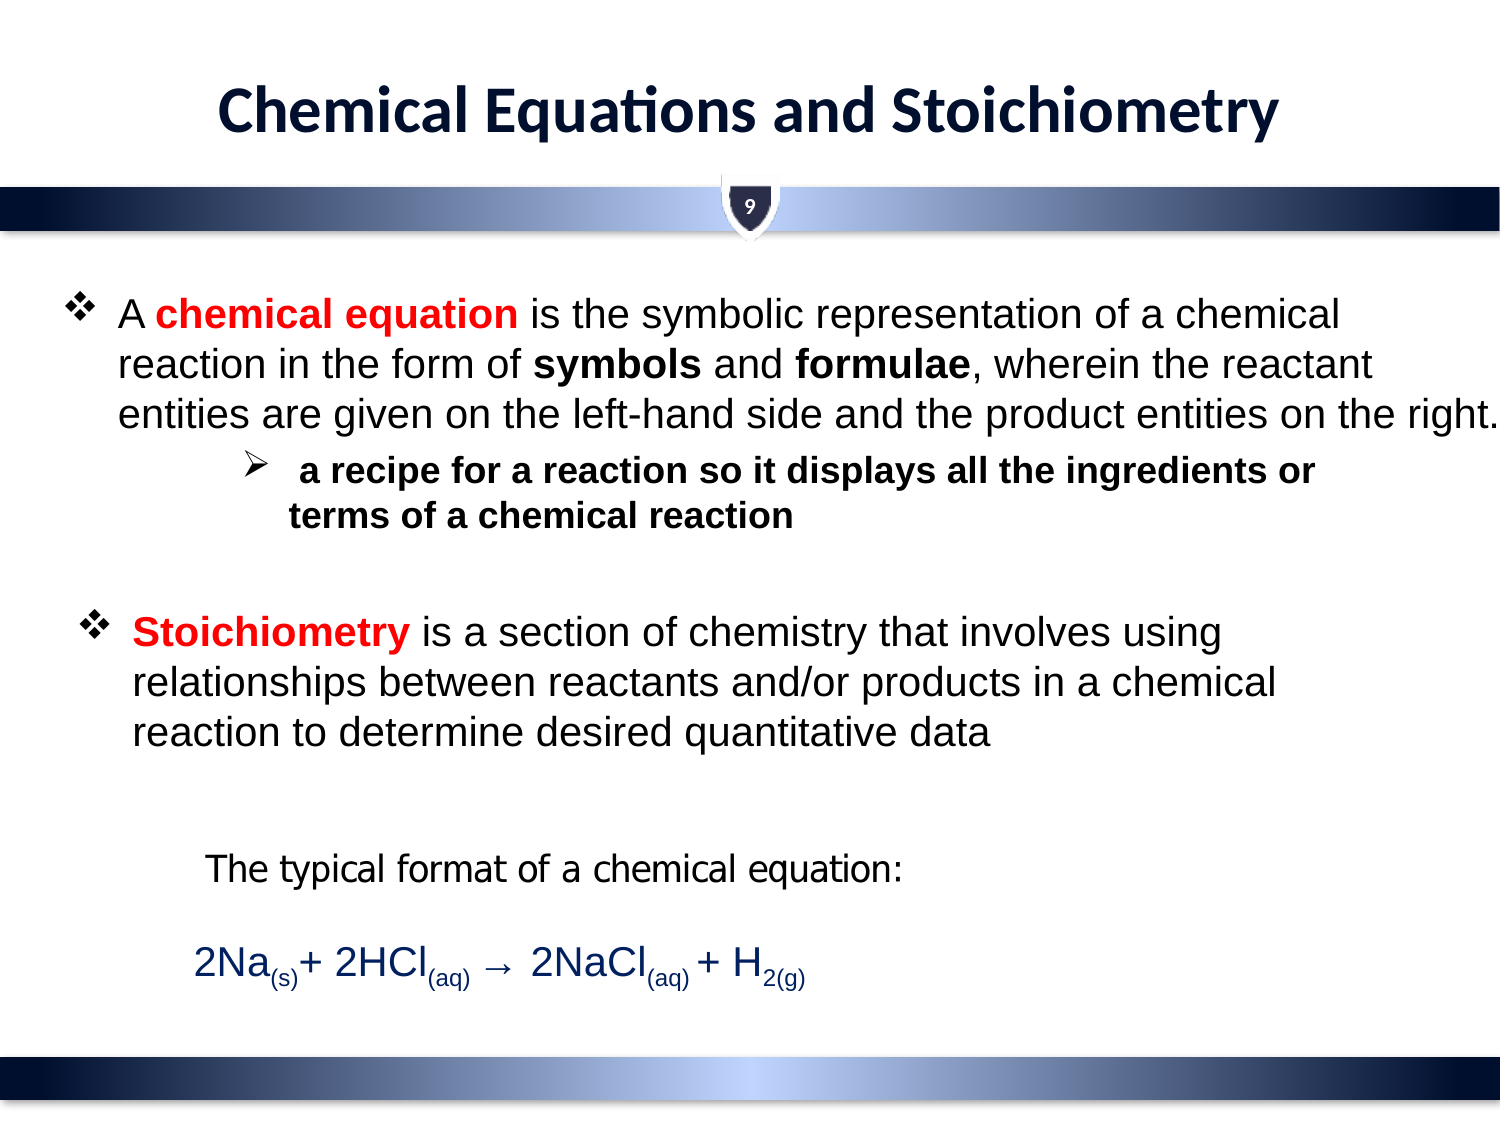

# Chemical Equations and Stoichiometry
9
A chemical equation is the symbolic representation of a chemical reaction in the form of symbols and formulae, wherein the reactant entities are given on the left-hand side and the product entities on the right.
 a recipe for a reaction so it displays all the ingredients or terms of a chemical reaction
Stoichiometry is a section of chemistry that involves using relationships between reactants and/or products in a chemical reaction to determine desired quantitative data
 The typical format of a chemical equation:

2Na(s)+ 2HCl(aq) → 2NaCl(aq) + H2(g)